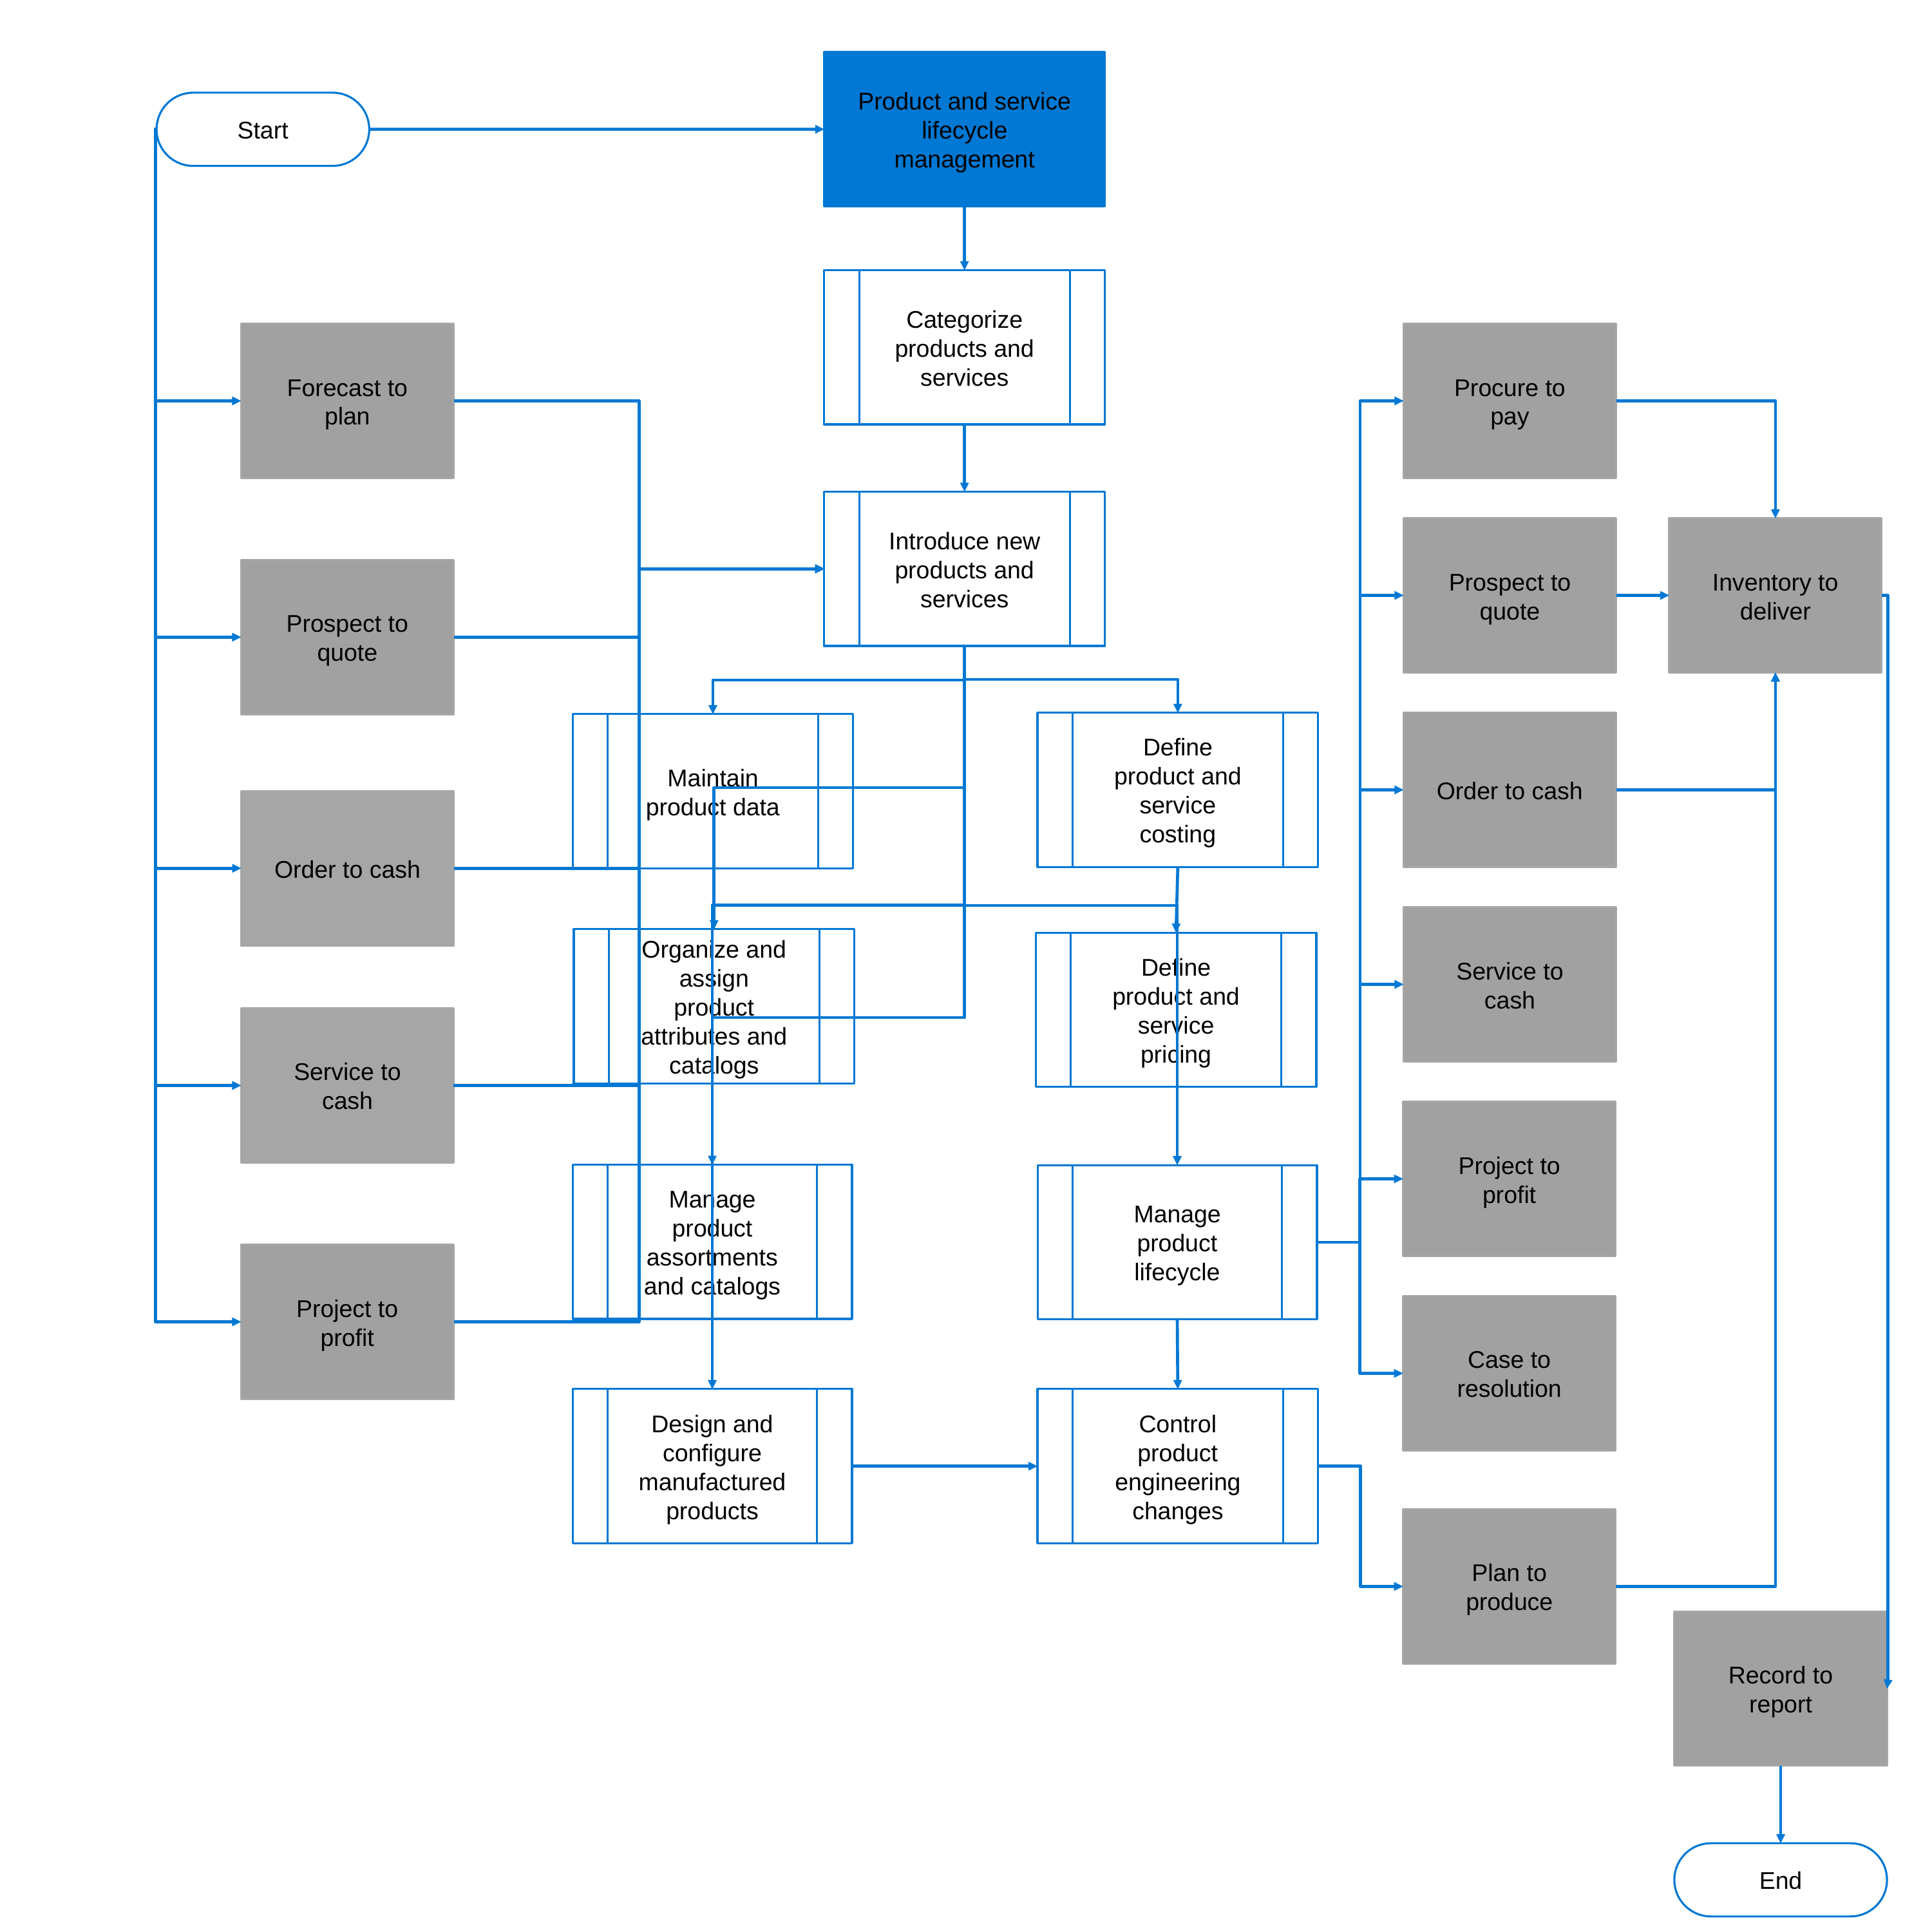

Product and service lifecycle management
Start
Categorize products and services
Forecast to plan
Procure to pay
Introduce new products and services
Prospect to quote
Inventory to deliver
Prospect to quote
Define product and service costing
Order to cash
Maintain product data
Order to cash
Service to cash
Organize and assign product attributes and catalogs
Define product and service pricing
Service to cash
Project to profit
Manage product assortments and catalogs
Manage product lifecycle
Project to profit
Case to resolution
Design and configure manufactured products
Control product engineering changes
Plan to produce
Record to report
End